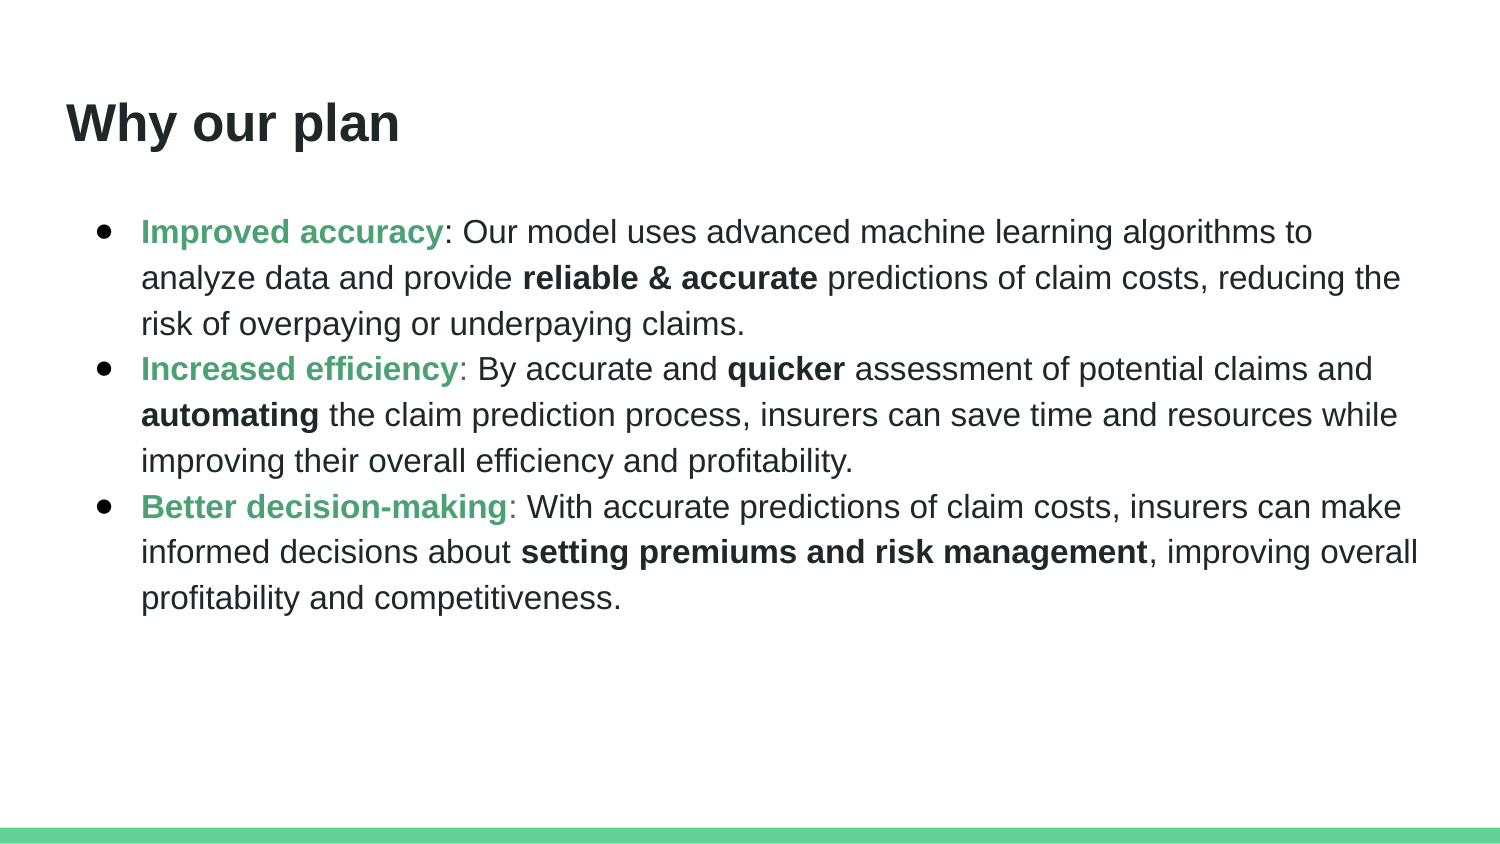

# Why our plan
Improved accuracy: Our model uses advanced machine learning algorithms to analyze data and provide reliable & accurate predictions of claim costs, reducing the risk of overpaying or underpaying claims.
Increased efficiency: By accurate and quicker assessment of potential claims and automating the claim prediction process, insurers can save time and resources while improving their overall efficiency and profitability.
Better decision-making: With accurate predictions of claim costs, insurers can make informed decisions about setting premiums and risk management, improving overall profitability and competitiveness.